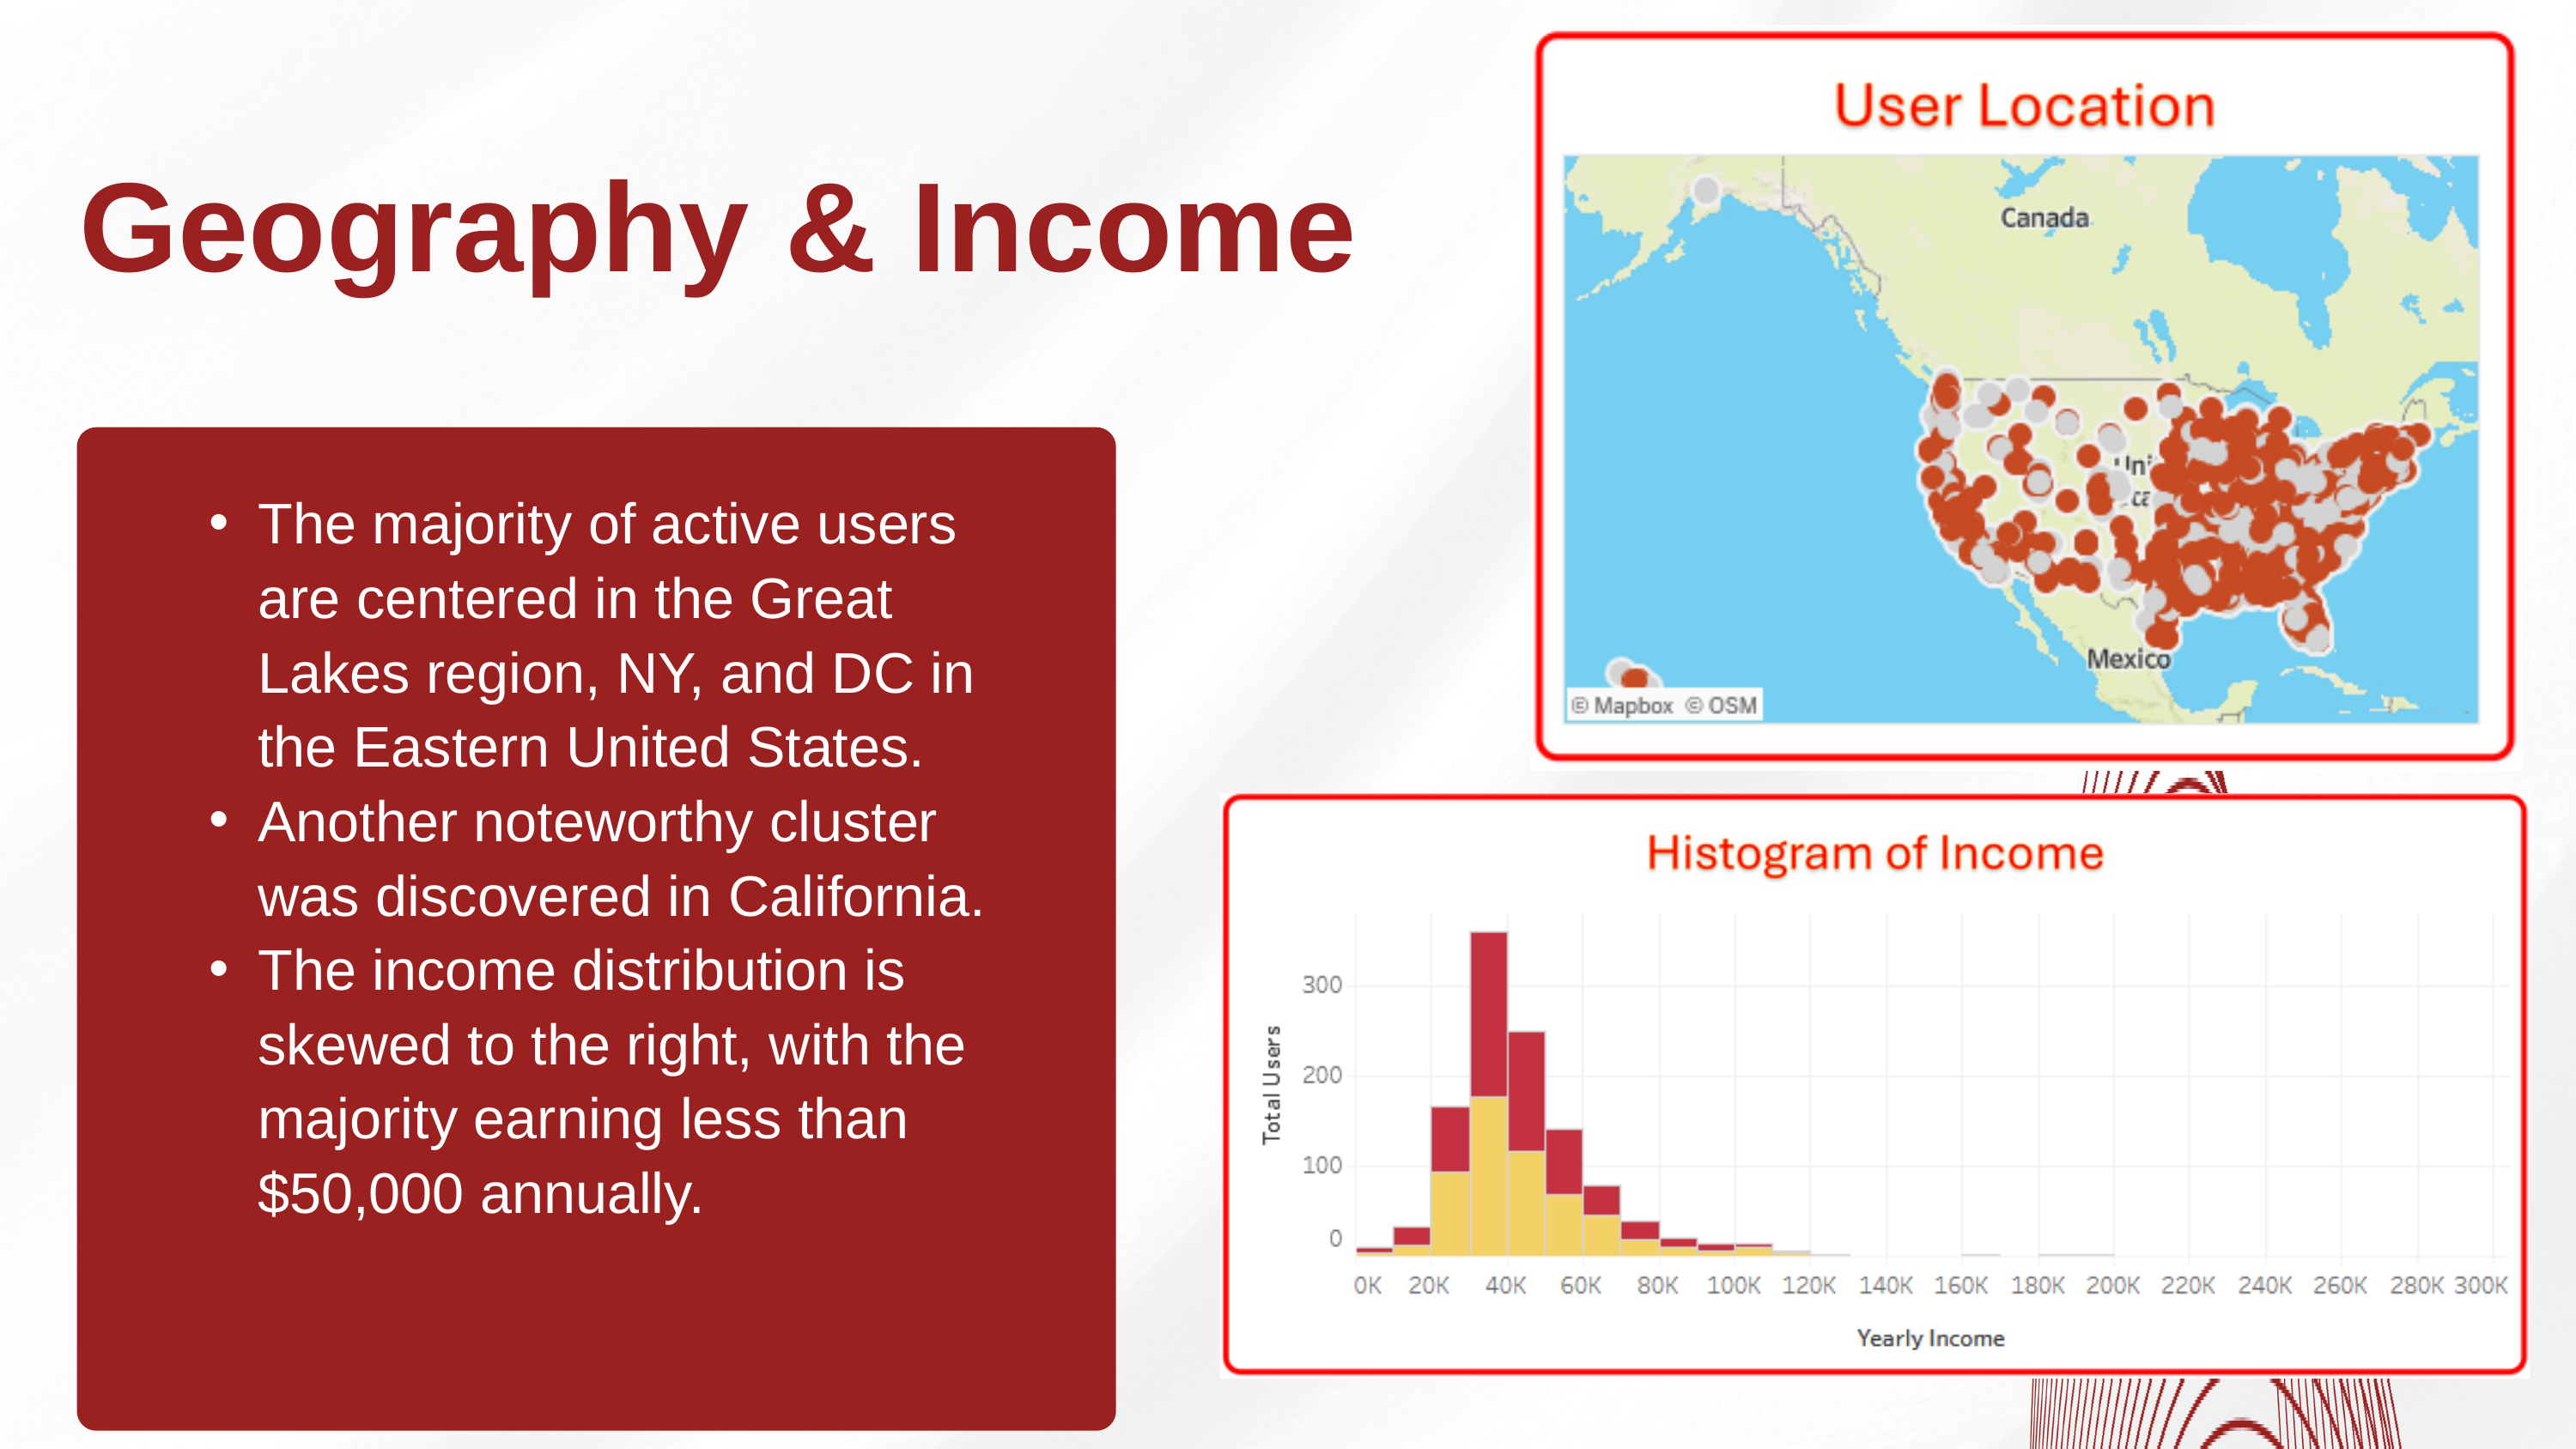

Geography & Income

The majority of active users are centered in the Great Lakes region, NY, and DC in the Eastern United States.
Another noteworthy cluster was discovered in California.
The income distribution is skewed to the right, with the majority earning less than $50,000 annually.